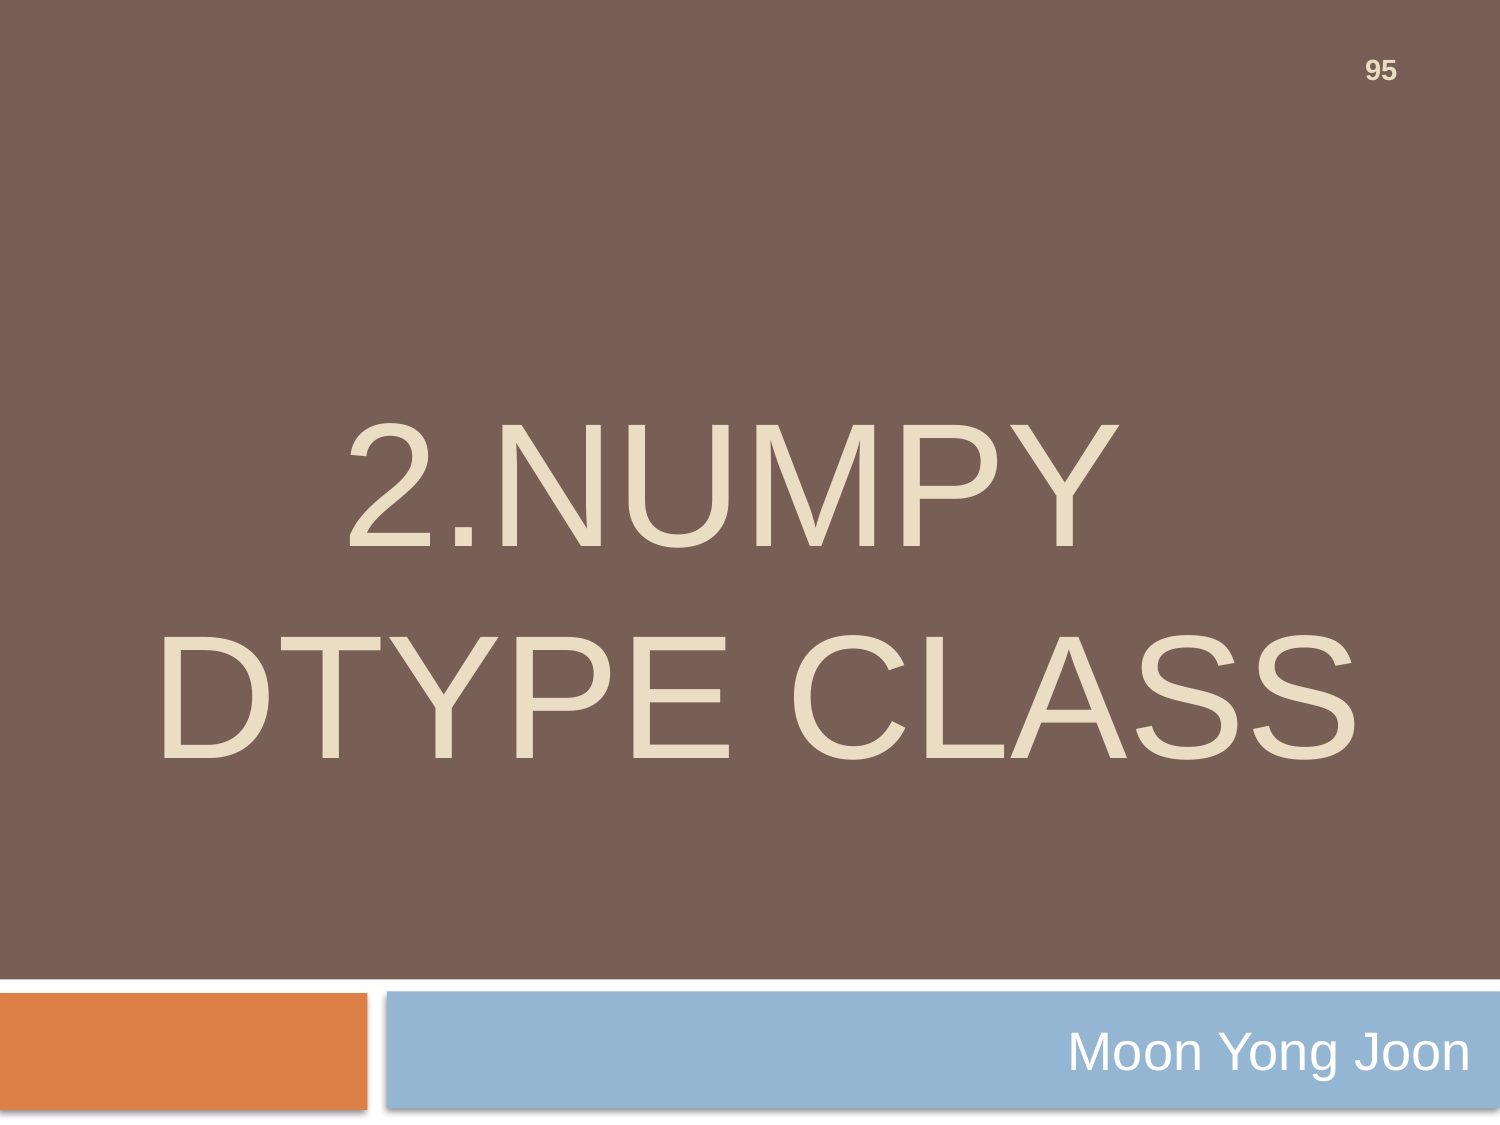

95
# 2.Numpy Dtype class
Moon Yong Joon